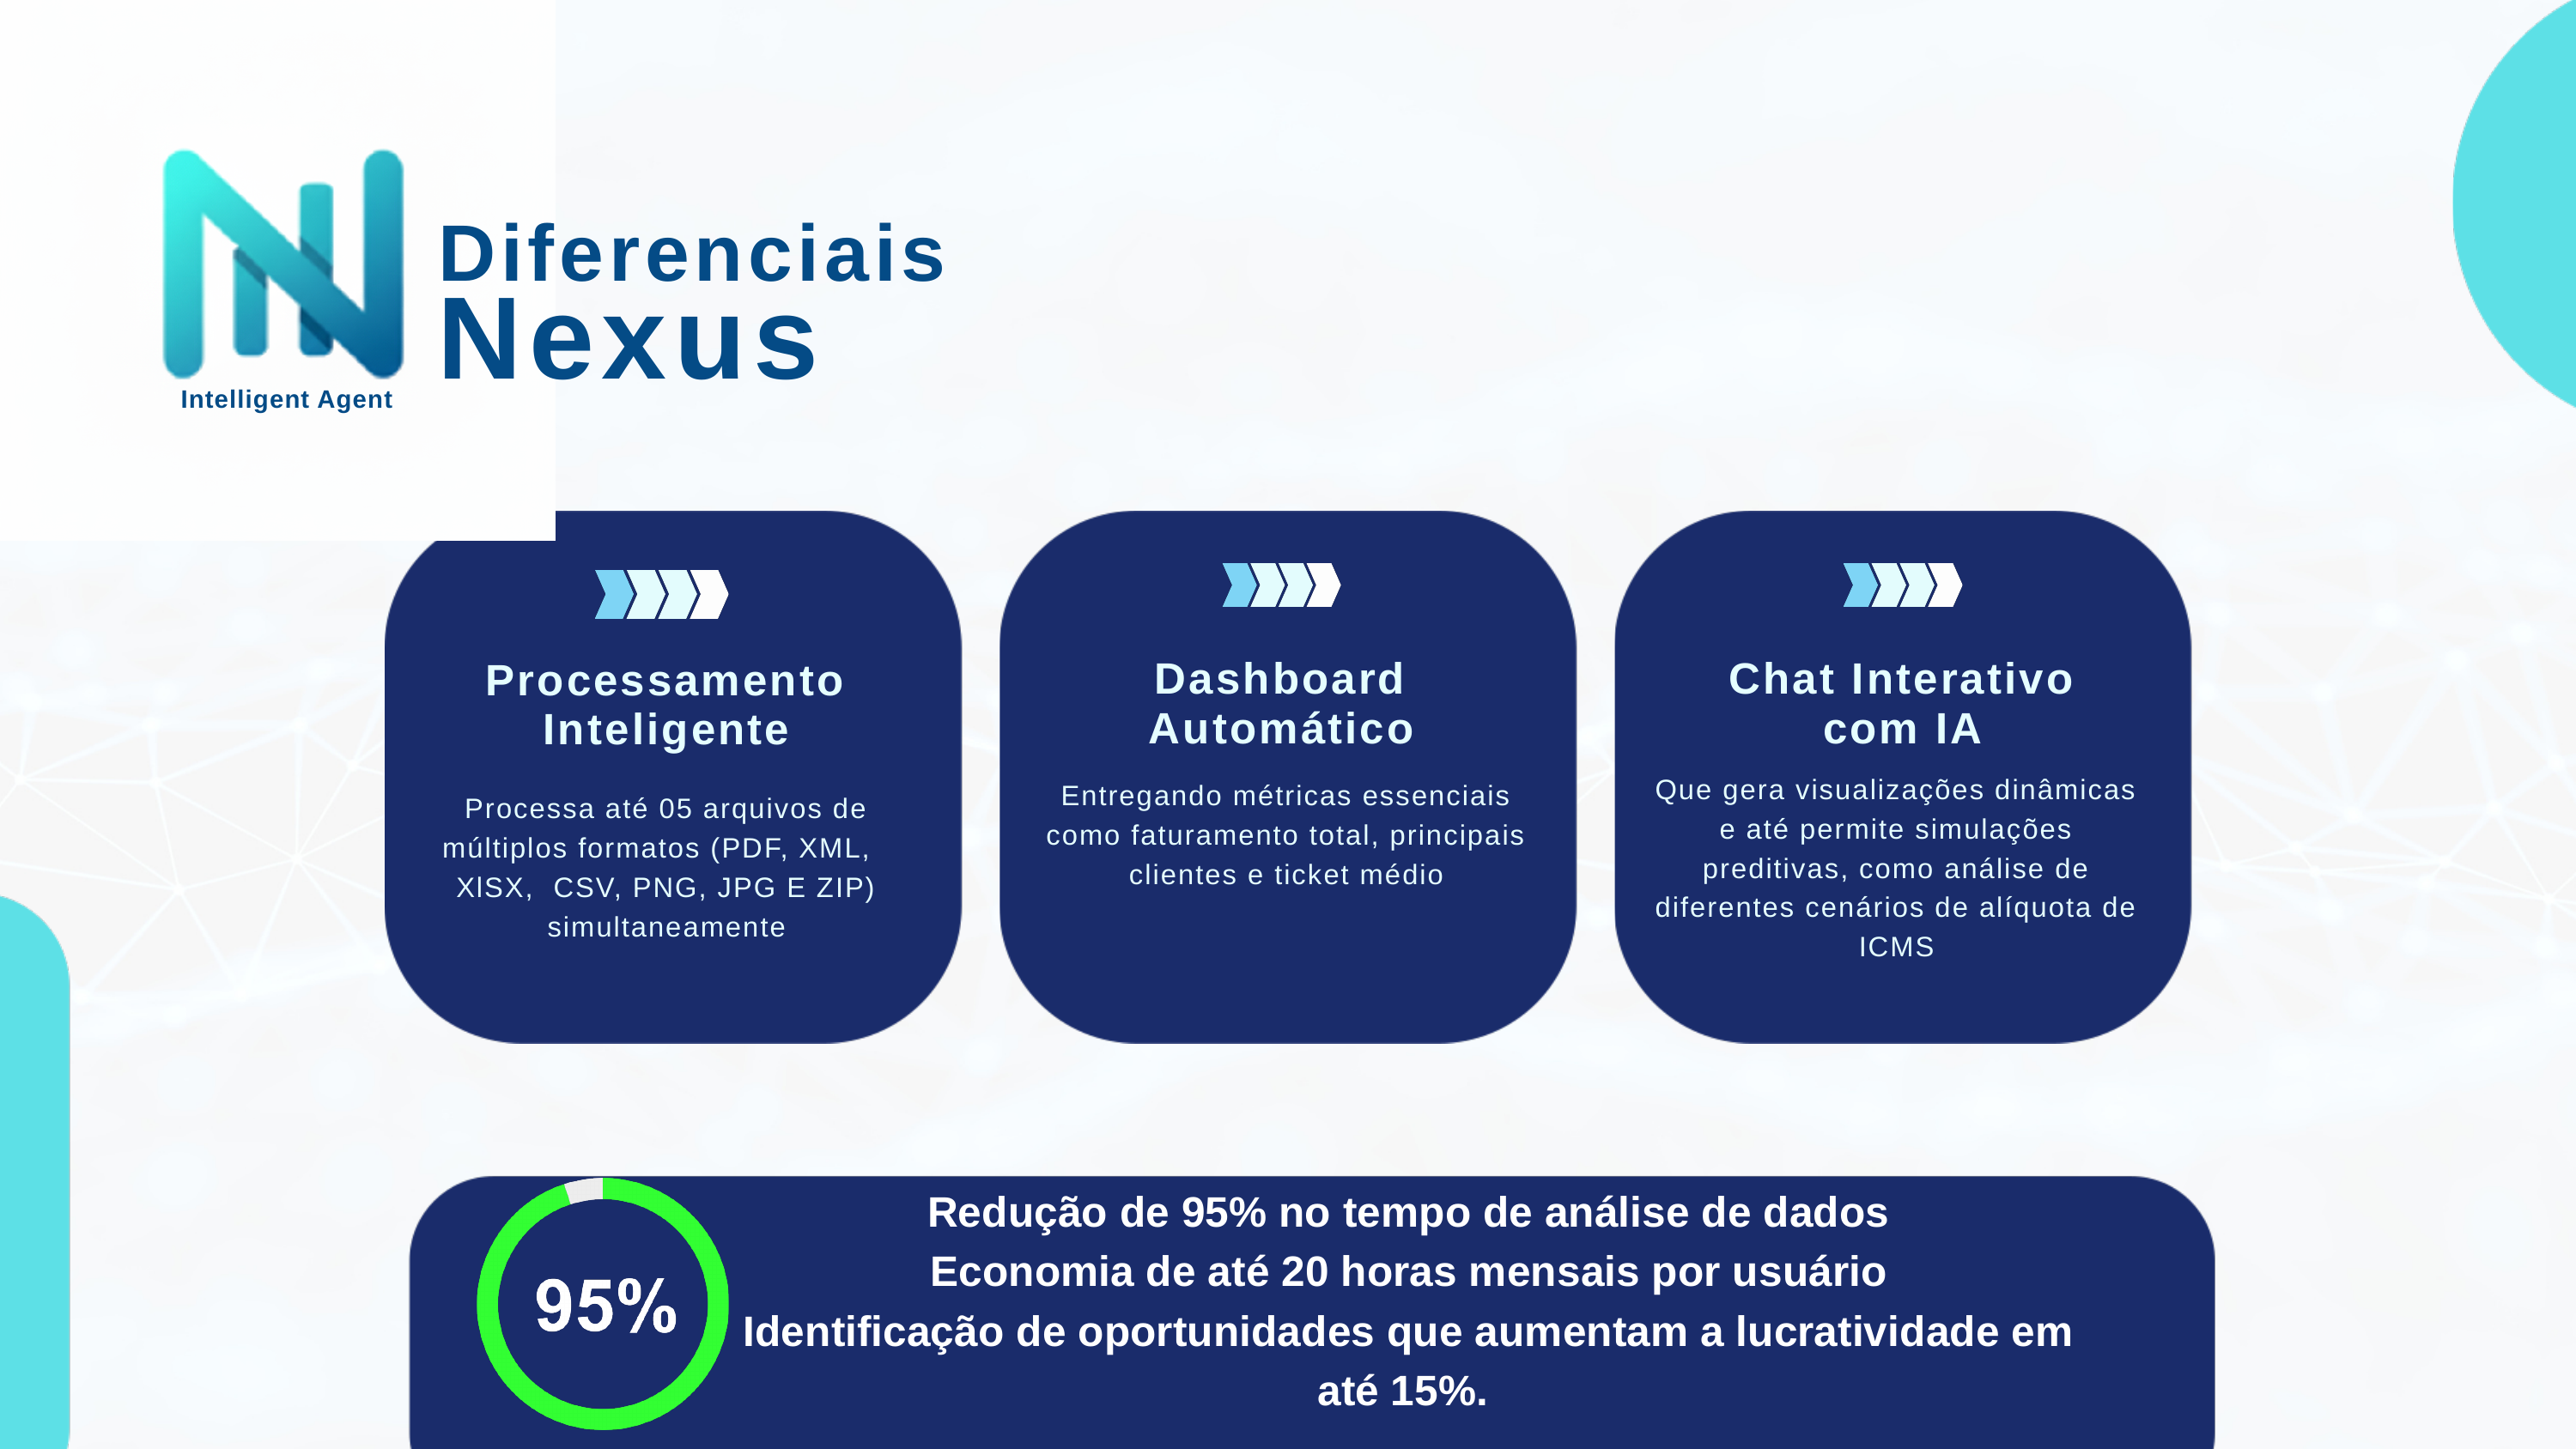

Diferenciais
Nexus
Intelligent Agent

Dashboard Automático
Chat Interativo com IA
Processamento Inteligente
Que gera visualizações dinâmicas e até permite simulações preditivas, como análise de diferentes cenários de alíquota de ICMS
Entregando métricas essenciais como faturamento total, principais clientes e ticket médio

Processa até 05 arquivos de múltiplos formatos (PDF, XML,   XlSX,  CSV, PNG, JPG E ZIP) simultaneamente

Redução de 95% no tempo de análise de dados
Economia de até 20 horas mensais por usuário
Identificação de oportunidades que aumentam a lucratividade em até 15%.